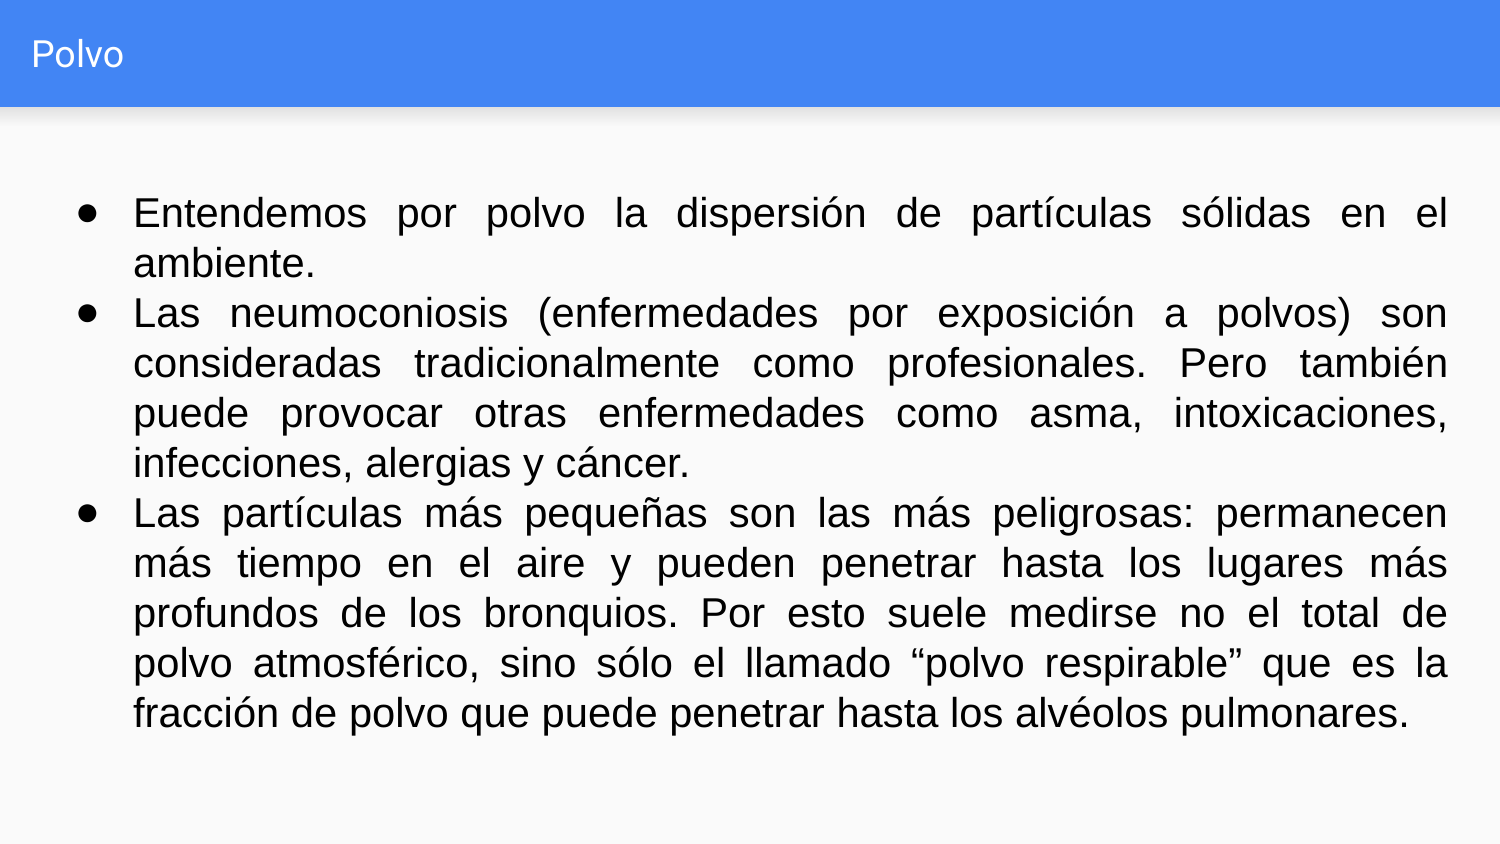

# Polvo
Entendemos por polvo la dispersión de partículas sólidas en el ambiente.
Las neumoconiosis (enfermedades por exposición a polvos) son consideradas tradicionalmente como profesionales. Pero también puede provocar otras enfermedades como asma, intoxicaciones, infecciones, alergias y cáncer.
Las partículas más pequeñas son las más peligrosas: permanecen más tiempo en el aire y pueden penetrar hasta los lugares más profundos de los bronquios. Por esto suele medirse no el total de polvo atmosférico, sino sólo el llamado “polvo respirable” que es la fracción de polvo que puede penetrar hasta los alvéolos pulmonares.